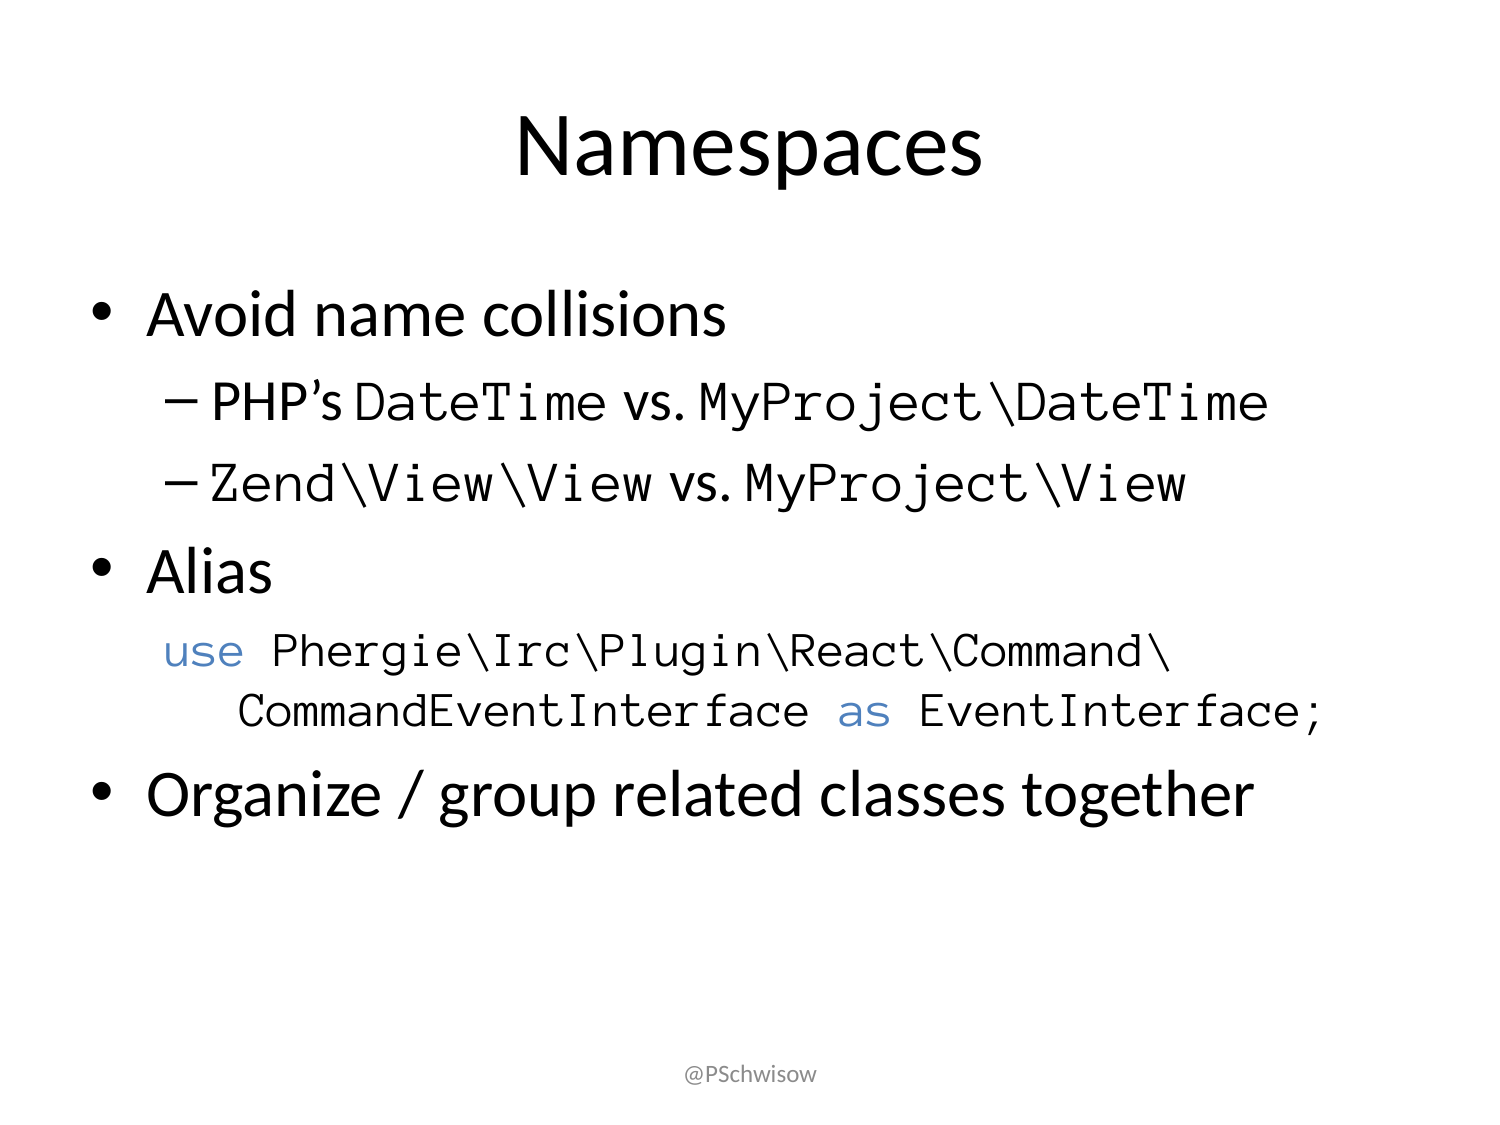

# Namespaces
Avoid name collisions
PHP’s DateTime vs. MyProject\DateTime
Zend\View\View vs. MyProject\View
Alias
use Phergie\Irc\Plugin\React\Command\CommandEventInterface as EventInterface;
Organize / group related classes together
@PSchwisow